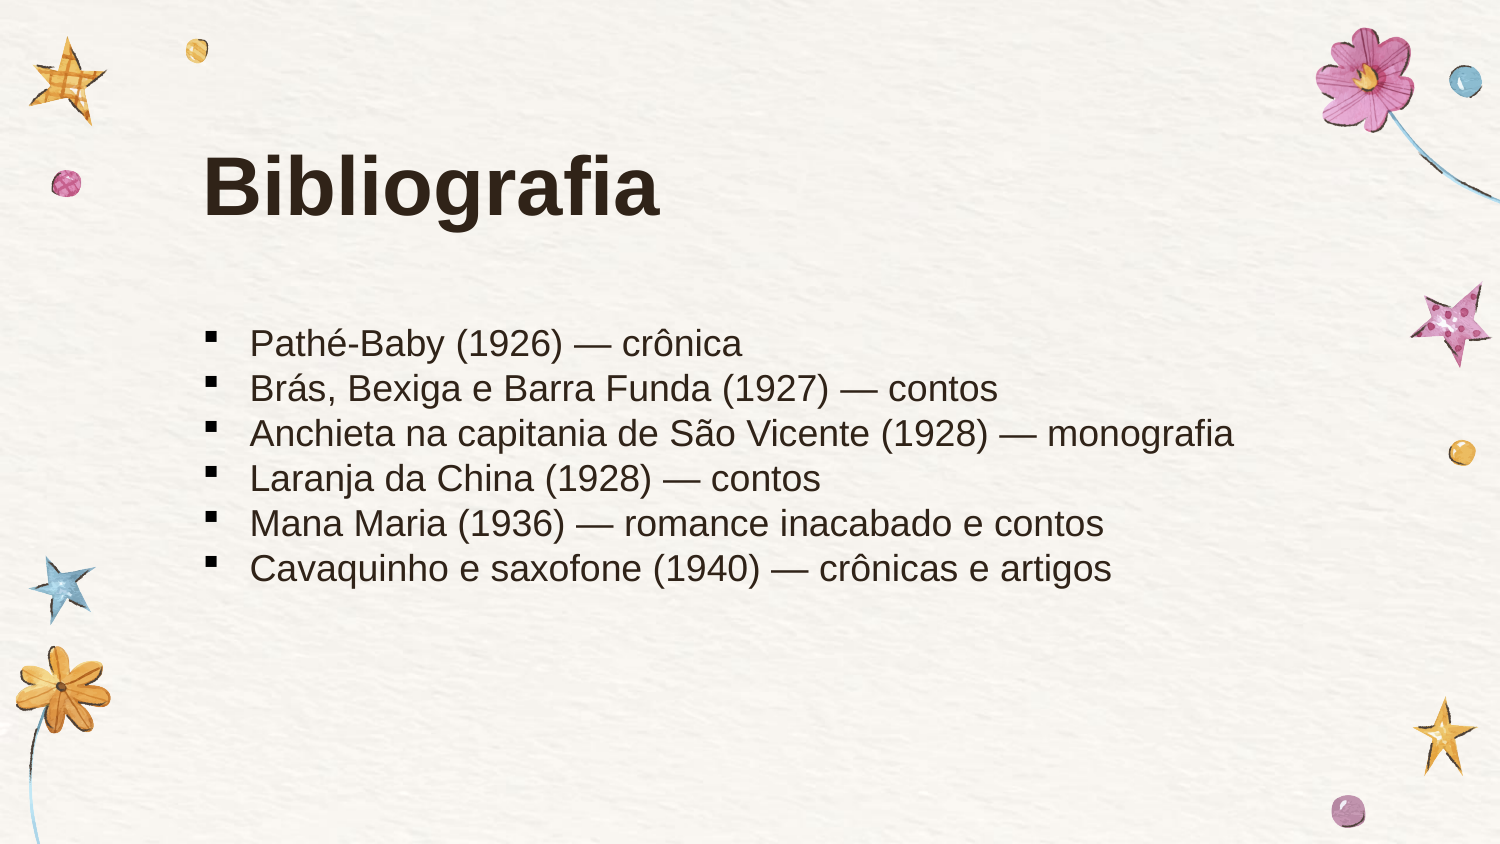

# Bibliografia
Pathé-Baby (1926) — crônica
Brás, Bexiga e Barra Funda (1927) — contos
Anchieta na capitania de São Vicente (1928) — monografia
Laranja da China (1928) — contos
Mana Maria (1936) — romance inacabado e contos
Cavaquinho e saxofone (1940) — crônicas e artigos